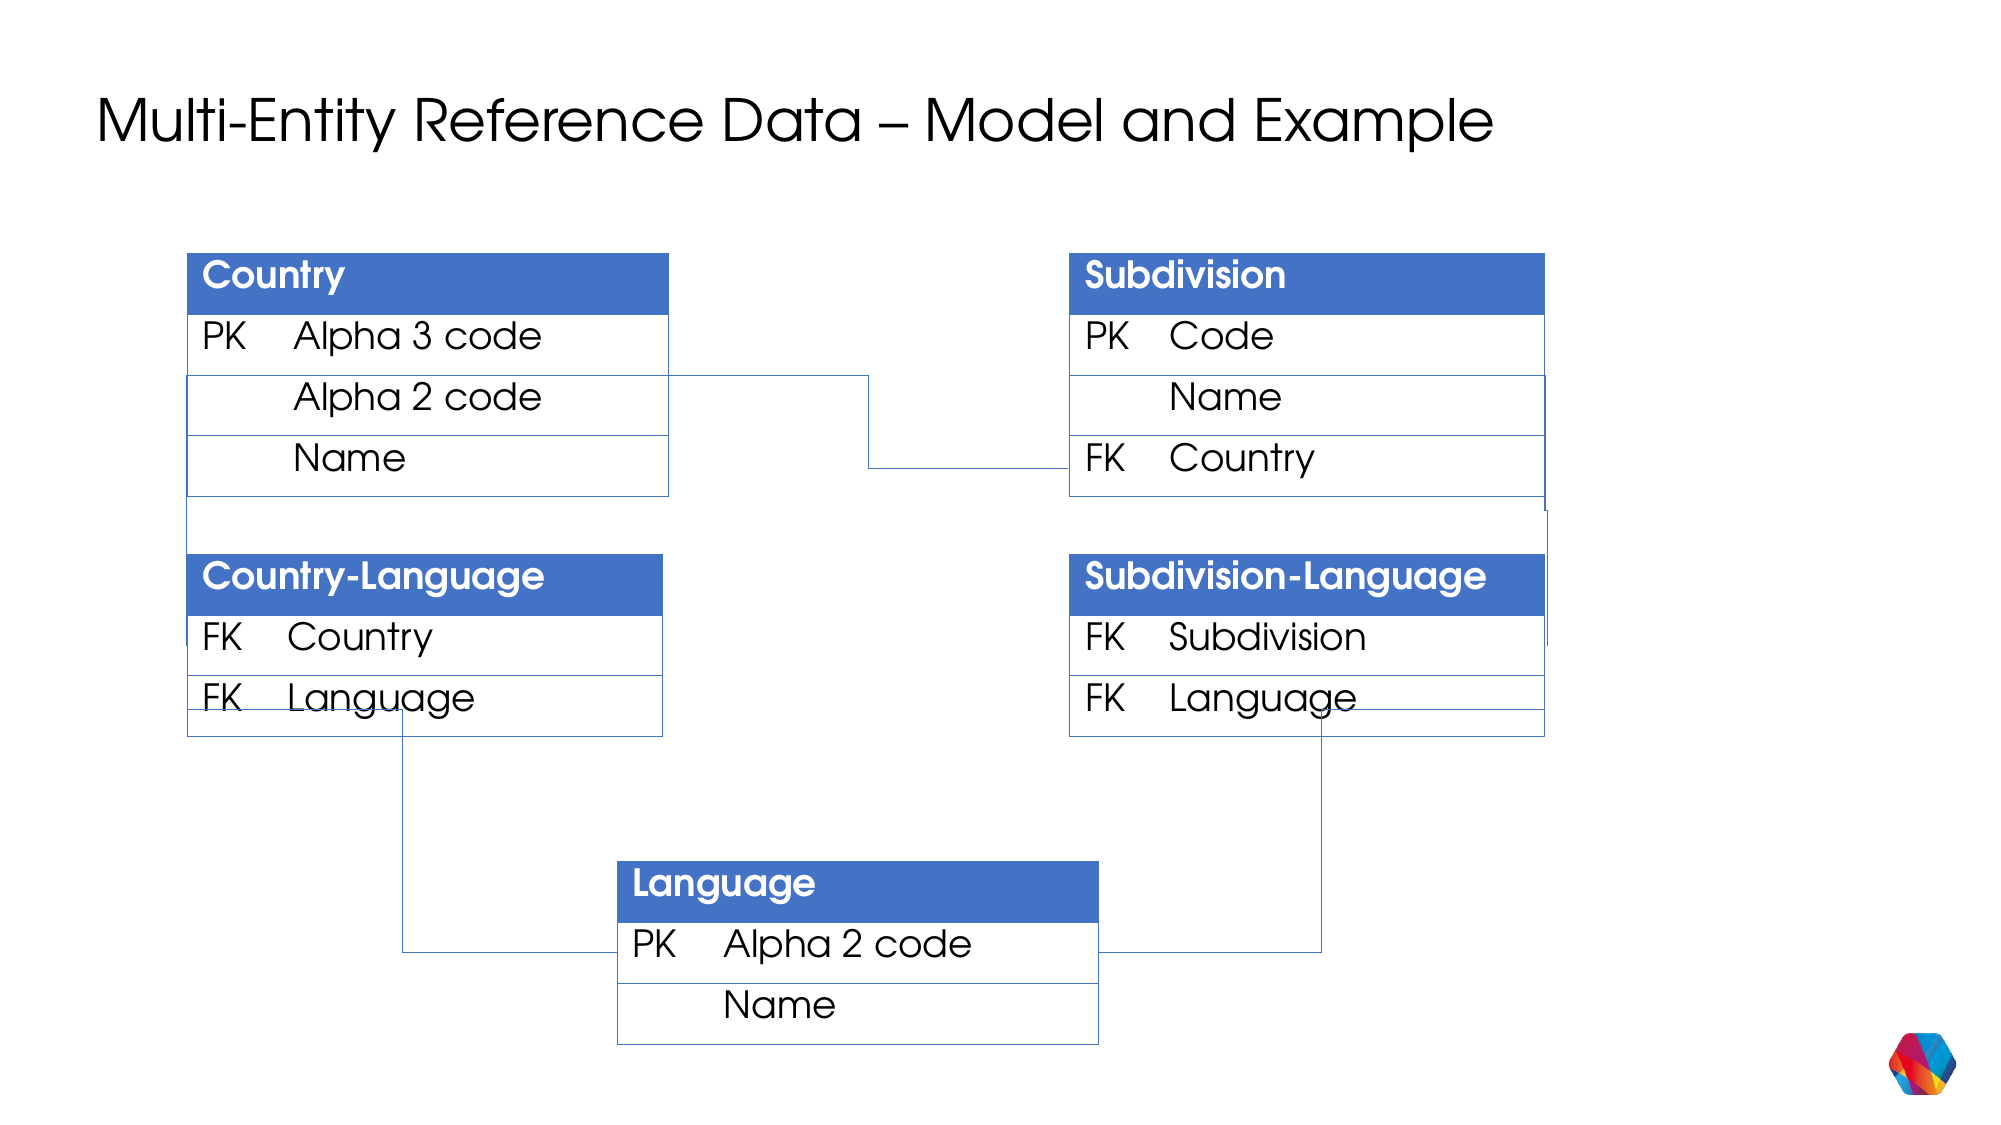

Multi-Entity Reference Data – Model and Example
| Country |  |
| --- | --- |
| PK | Alpha 3 code |
|  | Alpha 2 code |
|  | Name |
| Subdivision |  |
| --- | --- |
| PK | Code |
|  | Name |
| FK | Country |
| Country-Language |  |
| --- | --- |
| FK | Country |
| FK | Language |
| Subdivision-Language |  |
| --- | --- |
| FK | Subdivision |
| FK | Language |
| Language |  |
| --- | --- |
| PK | Alpha 2 code |
|  | Name |